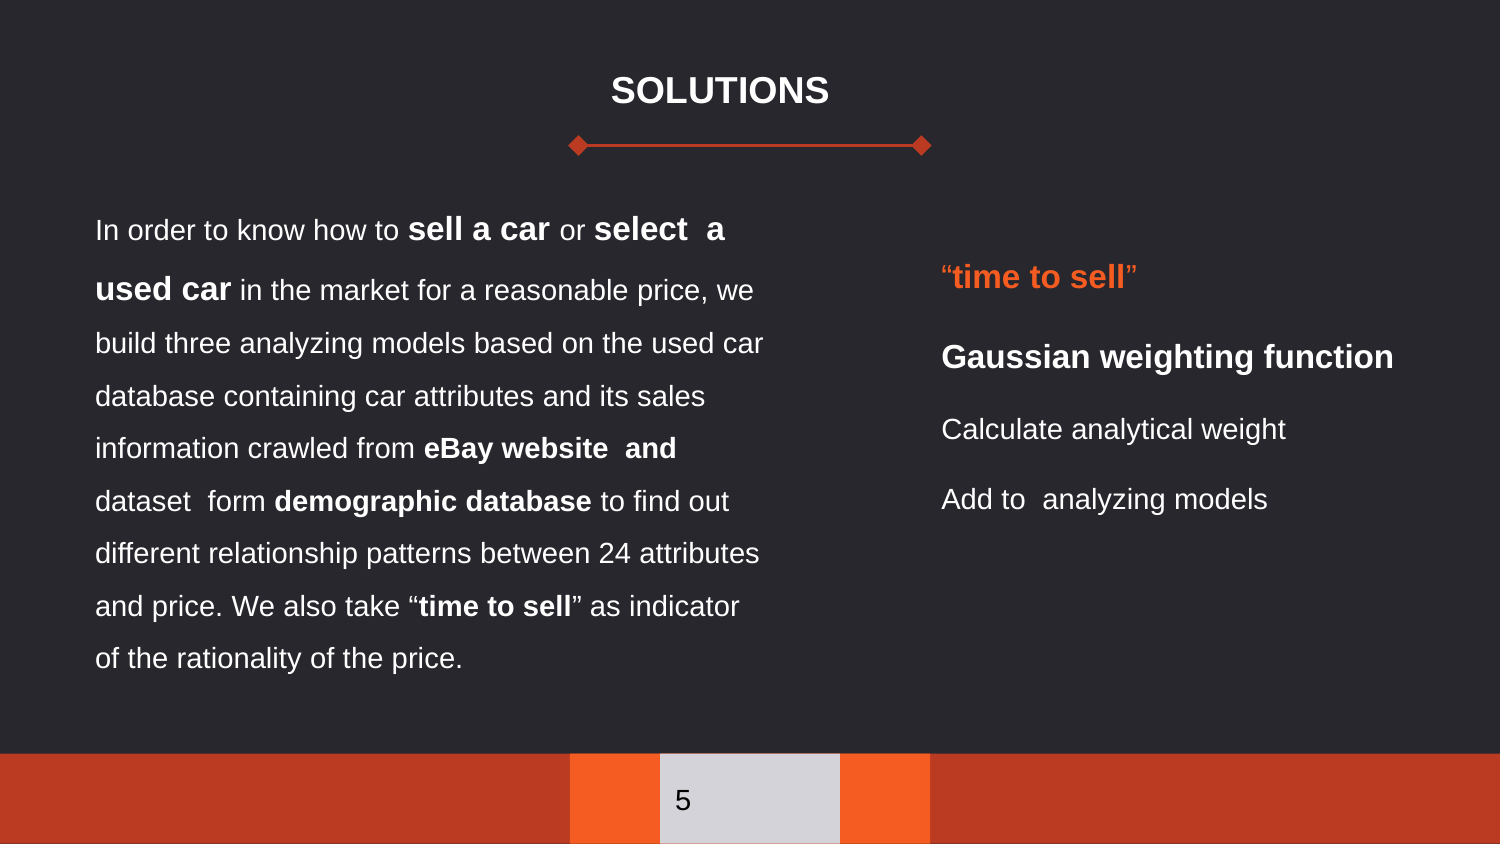

SOLUTIONS

In order to know how to sell a car or select  a used car in the market for a reasonable price, we build three analyzing models based on the used car database containing car attributes and its sales information crawled from eBay website  and dataset  form demographic database to find out different relationship patterns between 24 attributes and price. We also take “time to sell” as indicator of the rationality of the price.
“time to sell”

Gaussian weighting function

Calculate analytical weight

Add to  analyzing models

5